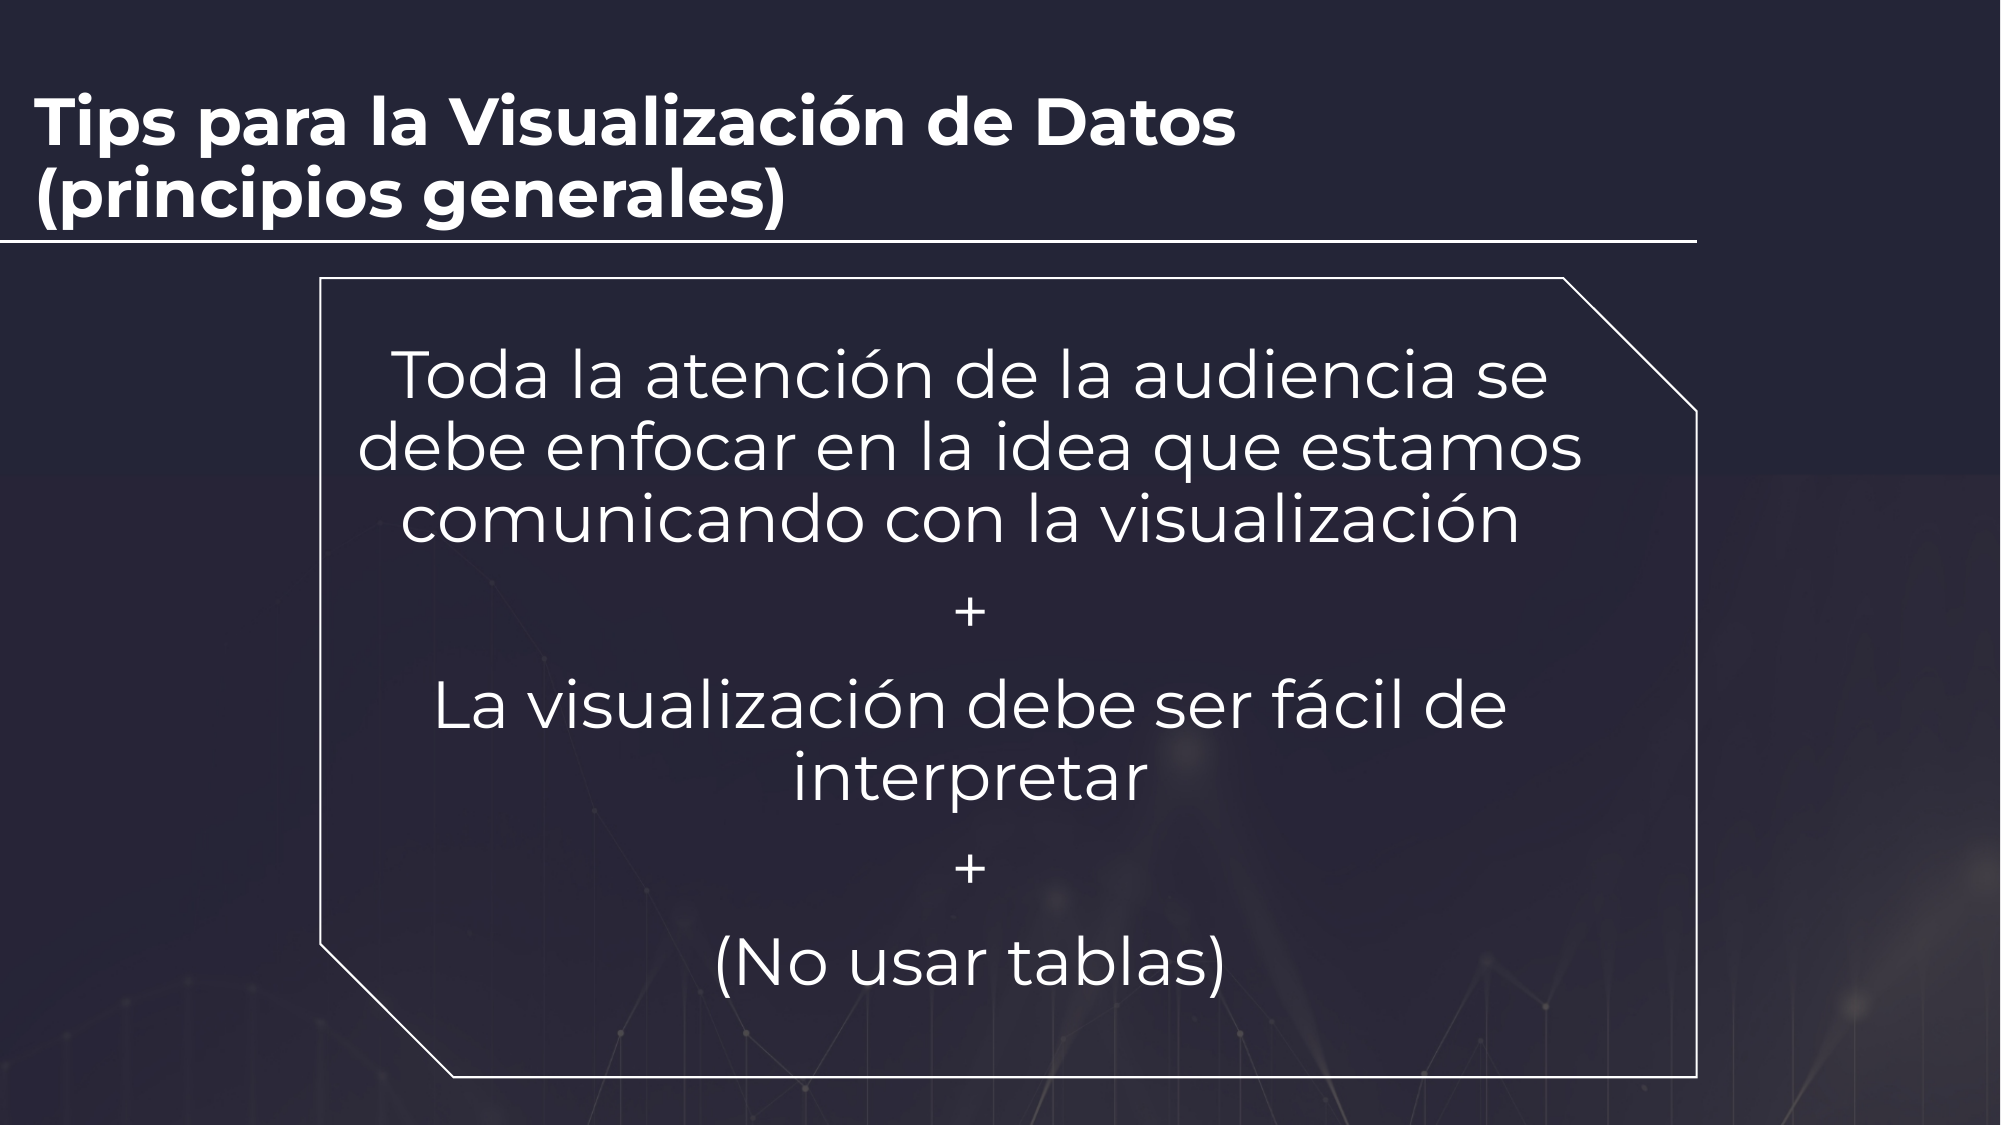

Tips para la Visualización de Datos
(principios generales)

Toda la atención de la audiencia se debe enfocar en la idea que estamos comunicando con la visualización
+
La visualización debe ser fácil de interpretar
+
(No usar tablas)